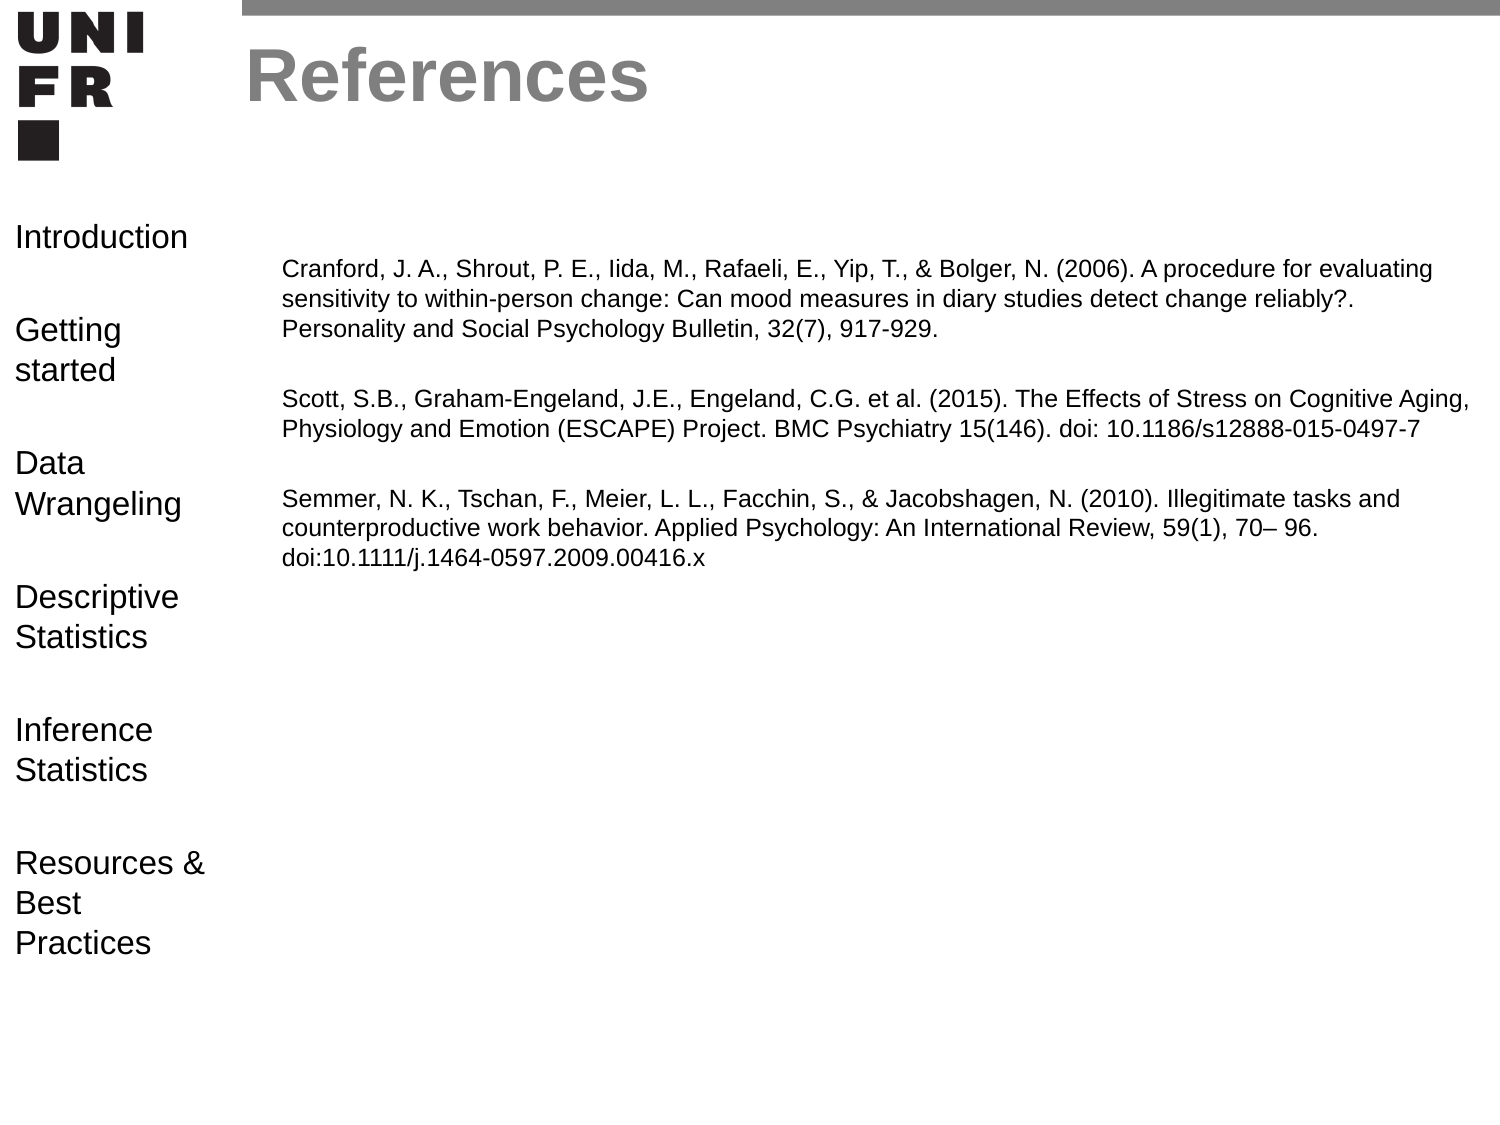

References
Introduction

Getting started

Data Wrangeling

Descriptive Statistics

Inference Statistics

Resources & Best Practices

# Cranford, J. A., Shrout, P. E., Iida, M., Rafaeli, E., Yip, T., & Bolger, N. (2006). A procedure for evaluating sensitivity to within-person change: Can mood measures in diary studies detect change reliably?. Personality and Social Psychology Bulletin, 32(7), 917-929.

Scott, S.B., Graham-Engeland, J.E., Engeland, C.G. et al. (2015). The Effects of Stress on Cognitive Aging, Physiology and Emotion (ESCAPE) Project. BMC Psychiatry 15(146). doi: 10.1186/s12888-015-0497-7

Semmer, N. K., Tschan, F., Meier, L. L., Facchin, S., & Jacobshagen, N. (2010). Illegitimate tasks and counterproductive work behavior. Applied Psychology: An International Review, 59(1), 70– 96. doi:10.1111/j.1464-0597.2009.00416.x